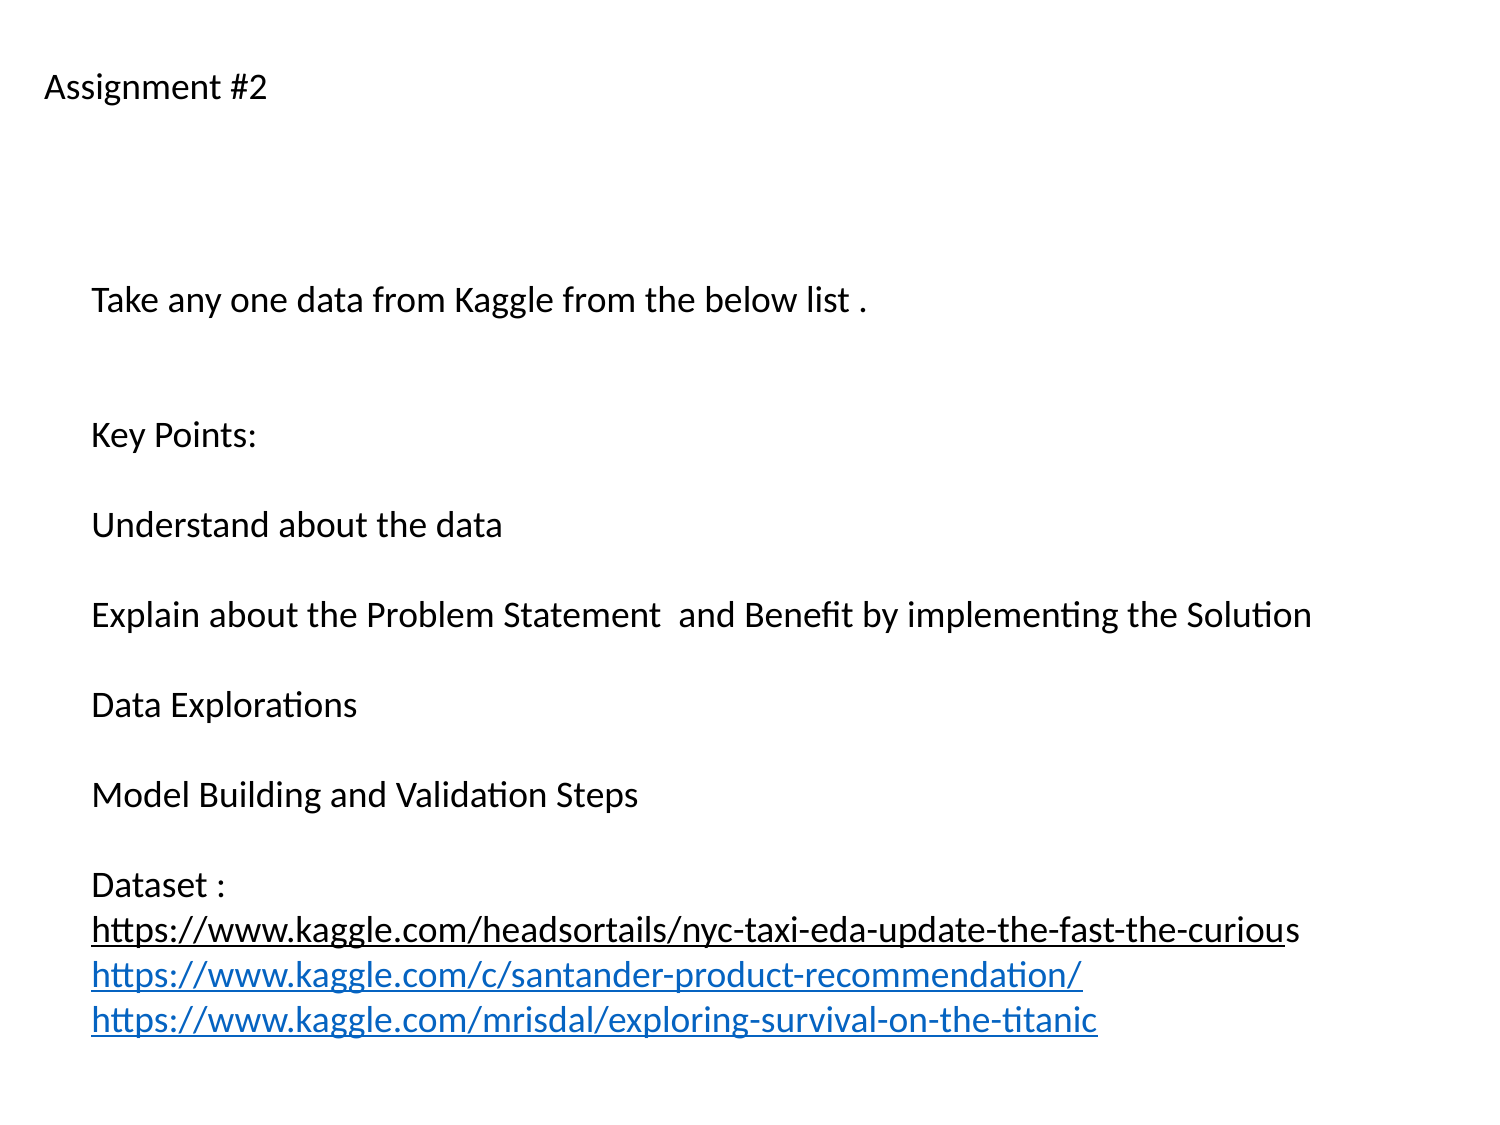

Assignment #2
Take any one data from Kaggle from the below list .

Key Points:

Understand about the data

Explain about the Problem Statement  and Benefit by implementing the Solution

Data Explorations

Model Building and Validation Steps

Dataset :
https://www.kaggle.com/headsortails/nyc-taxi-eda-update-the-fast-the-curious
https://www.kaggle.com/c/santander-product-recommendation/
https://www.kaggle.com/mrisdal/exploring-survival-on-the-titanic

145